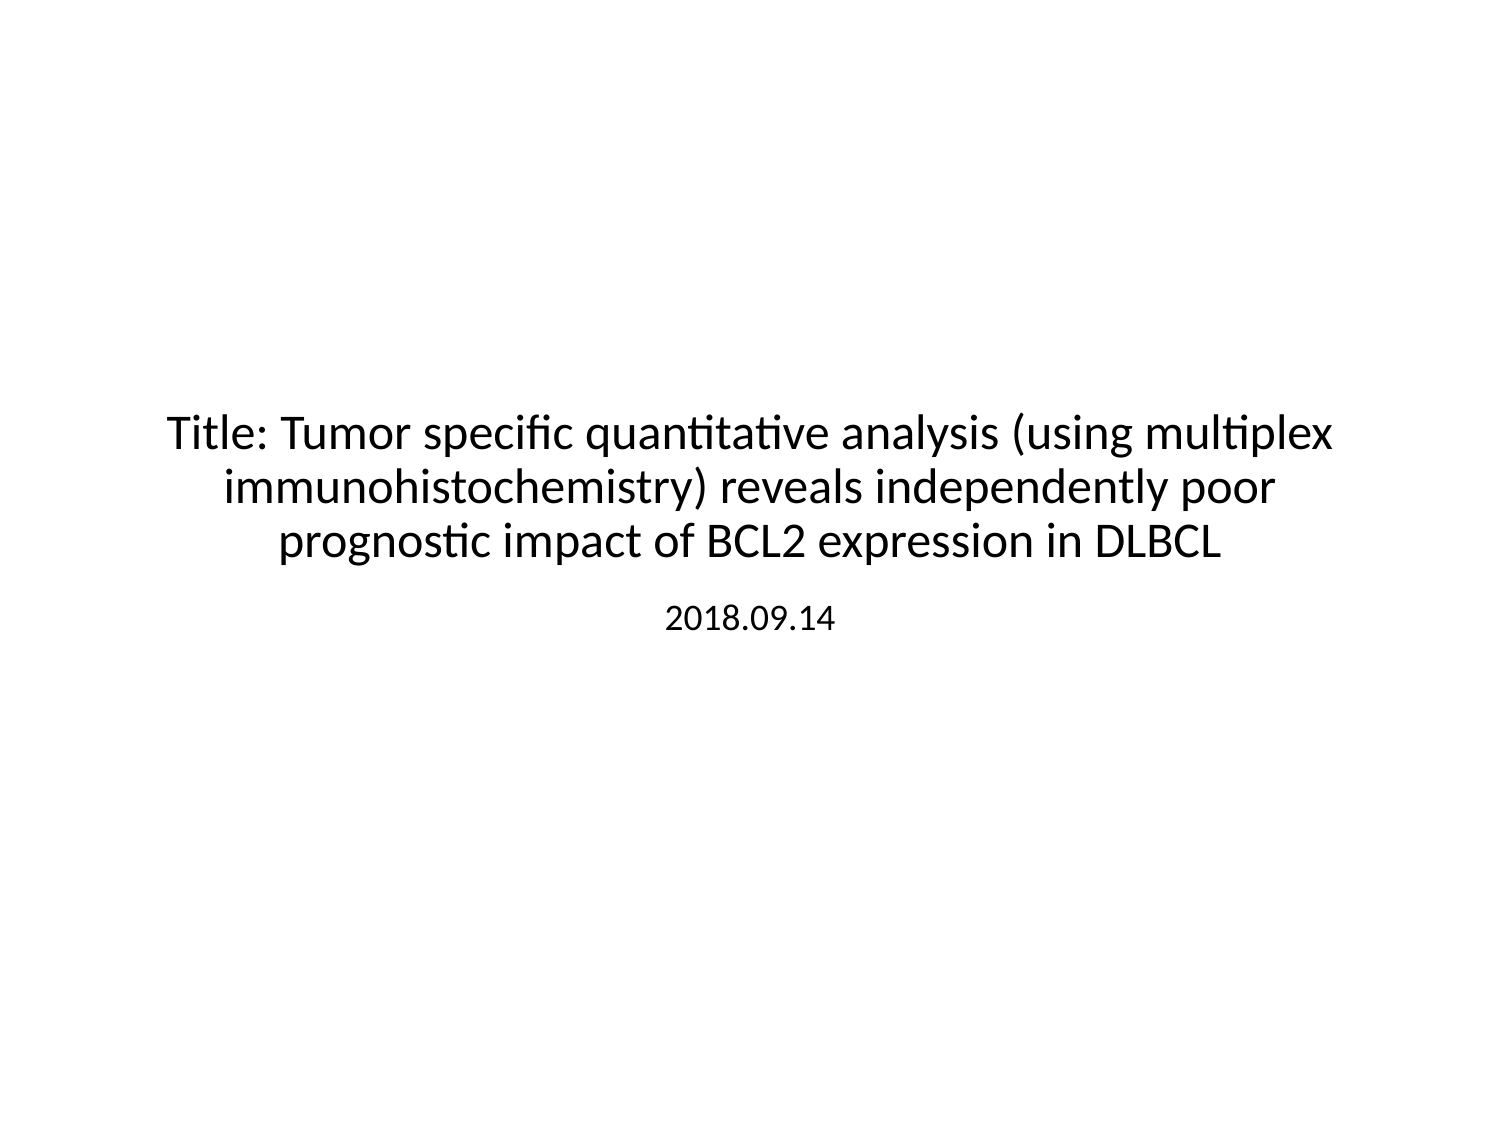

# Title: Tumor specific quantitative analysis (using multiplex immunohistochemistry) reveals independently poor prognostic impact of BCL2 expression in DLBCL
2018.09.14